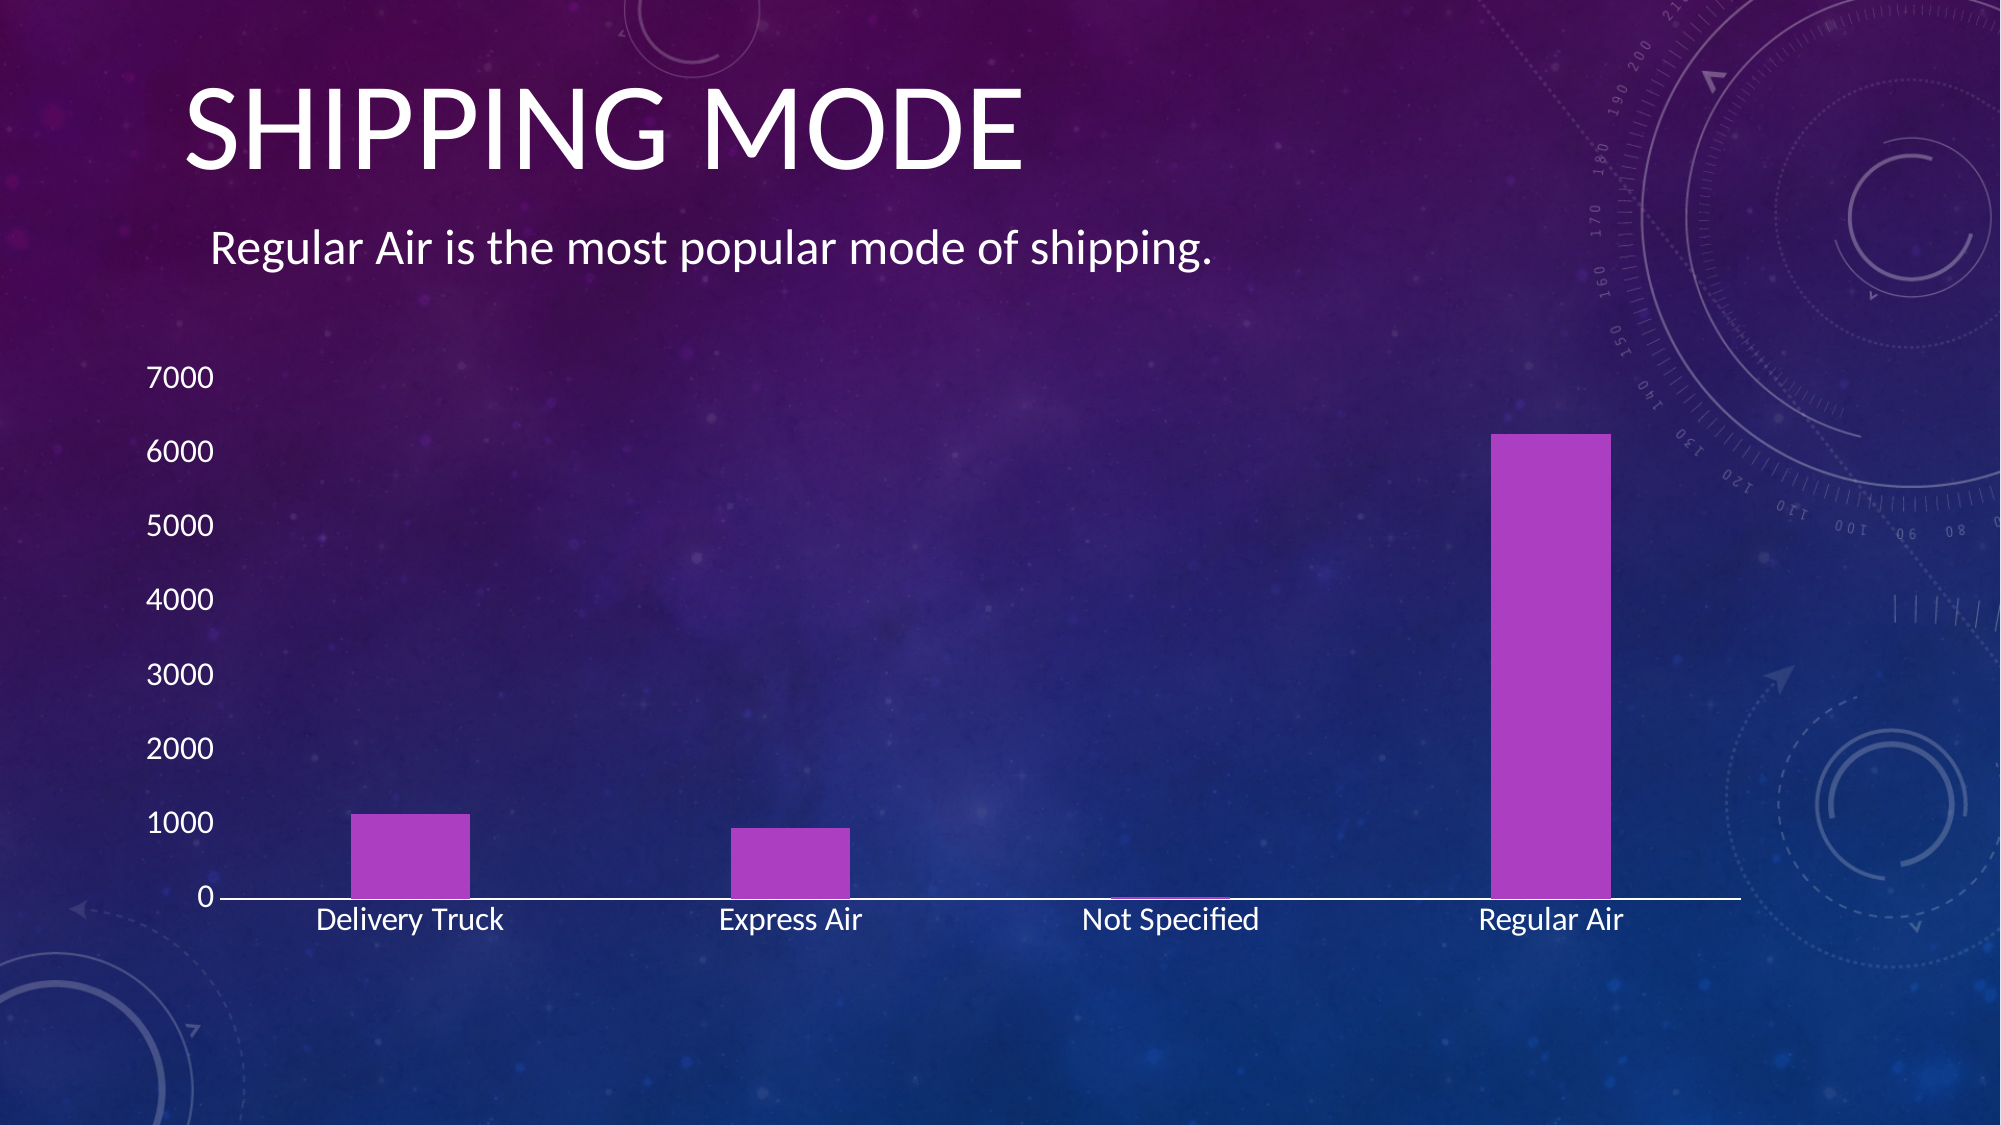

# Shipping mode
Regular Air is the most popular mode of shipping.

### Chart

| Category | Total |
|---|---|
| Delivery Truck | 1146.0 |
| Express Air | 953.0 |
| Not Specified | 30.0 |
| Regular Air | 6270.0 |